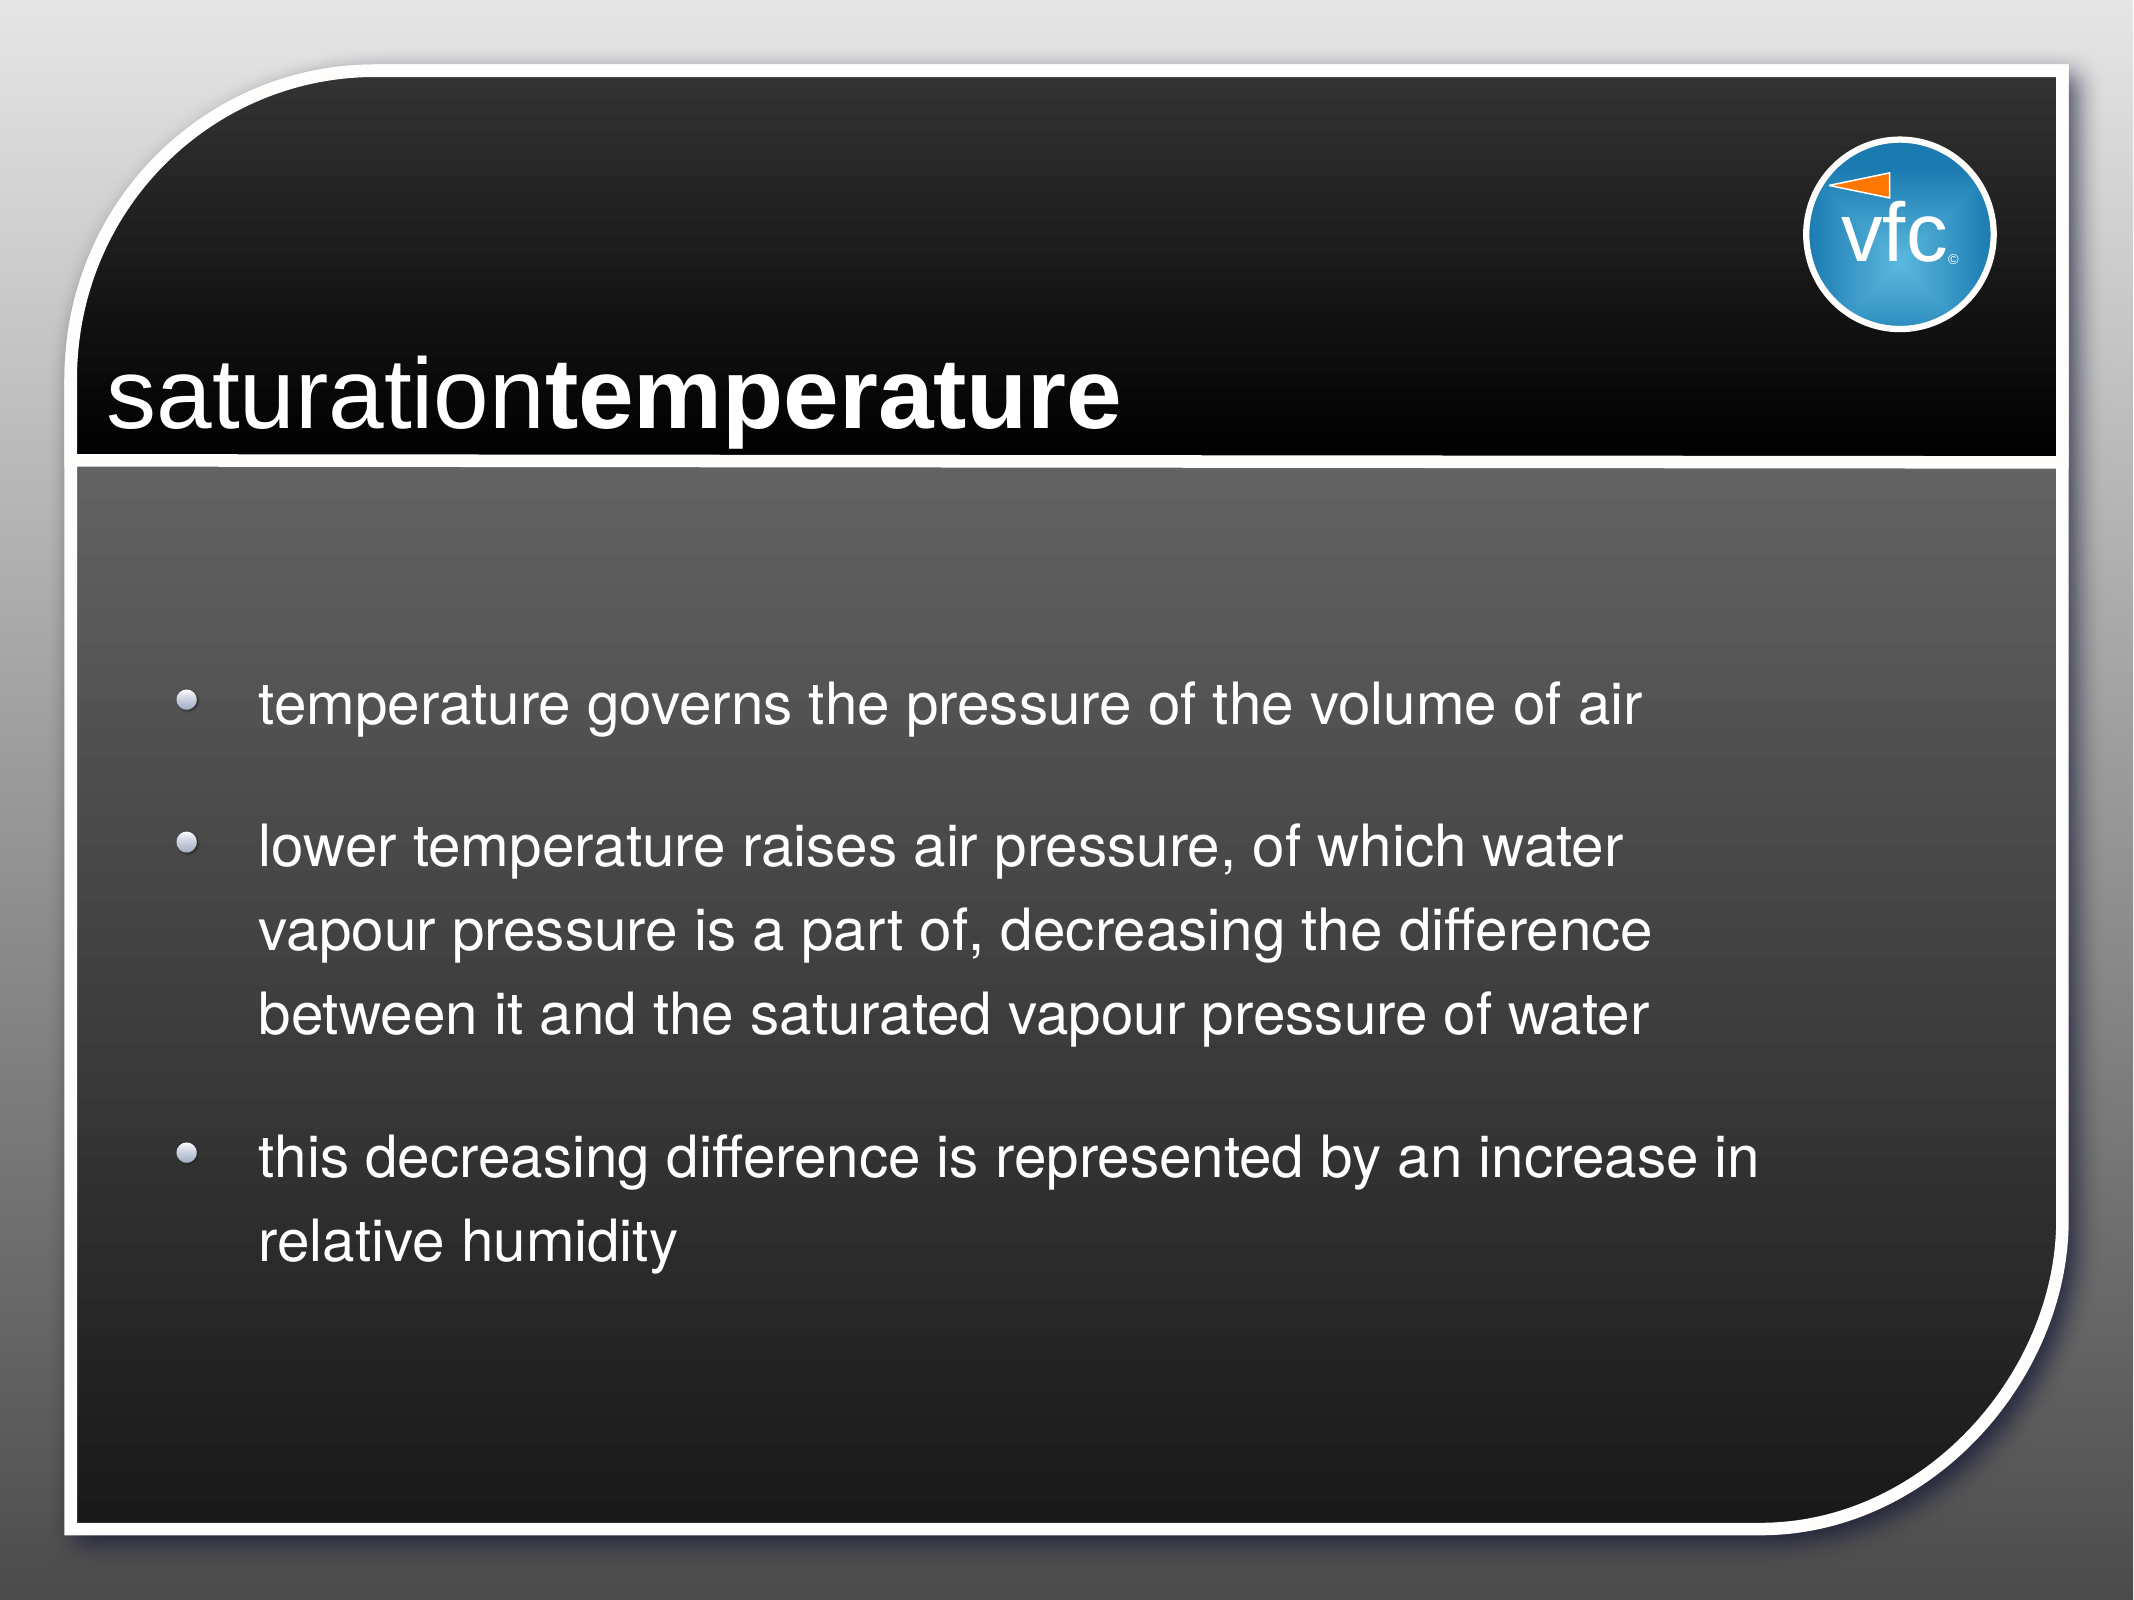

vfc©

# saturationtemperature
temperature governs the pressure of the volume of air
lower temperature raises air pressure, of which water vapour pressure is a part of, decreasing the difference between it and the saturated vapour pressure of water
this decreasing difference is represented by an increase in relative humidity